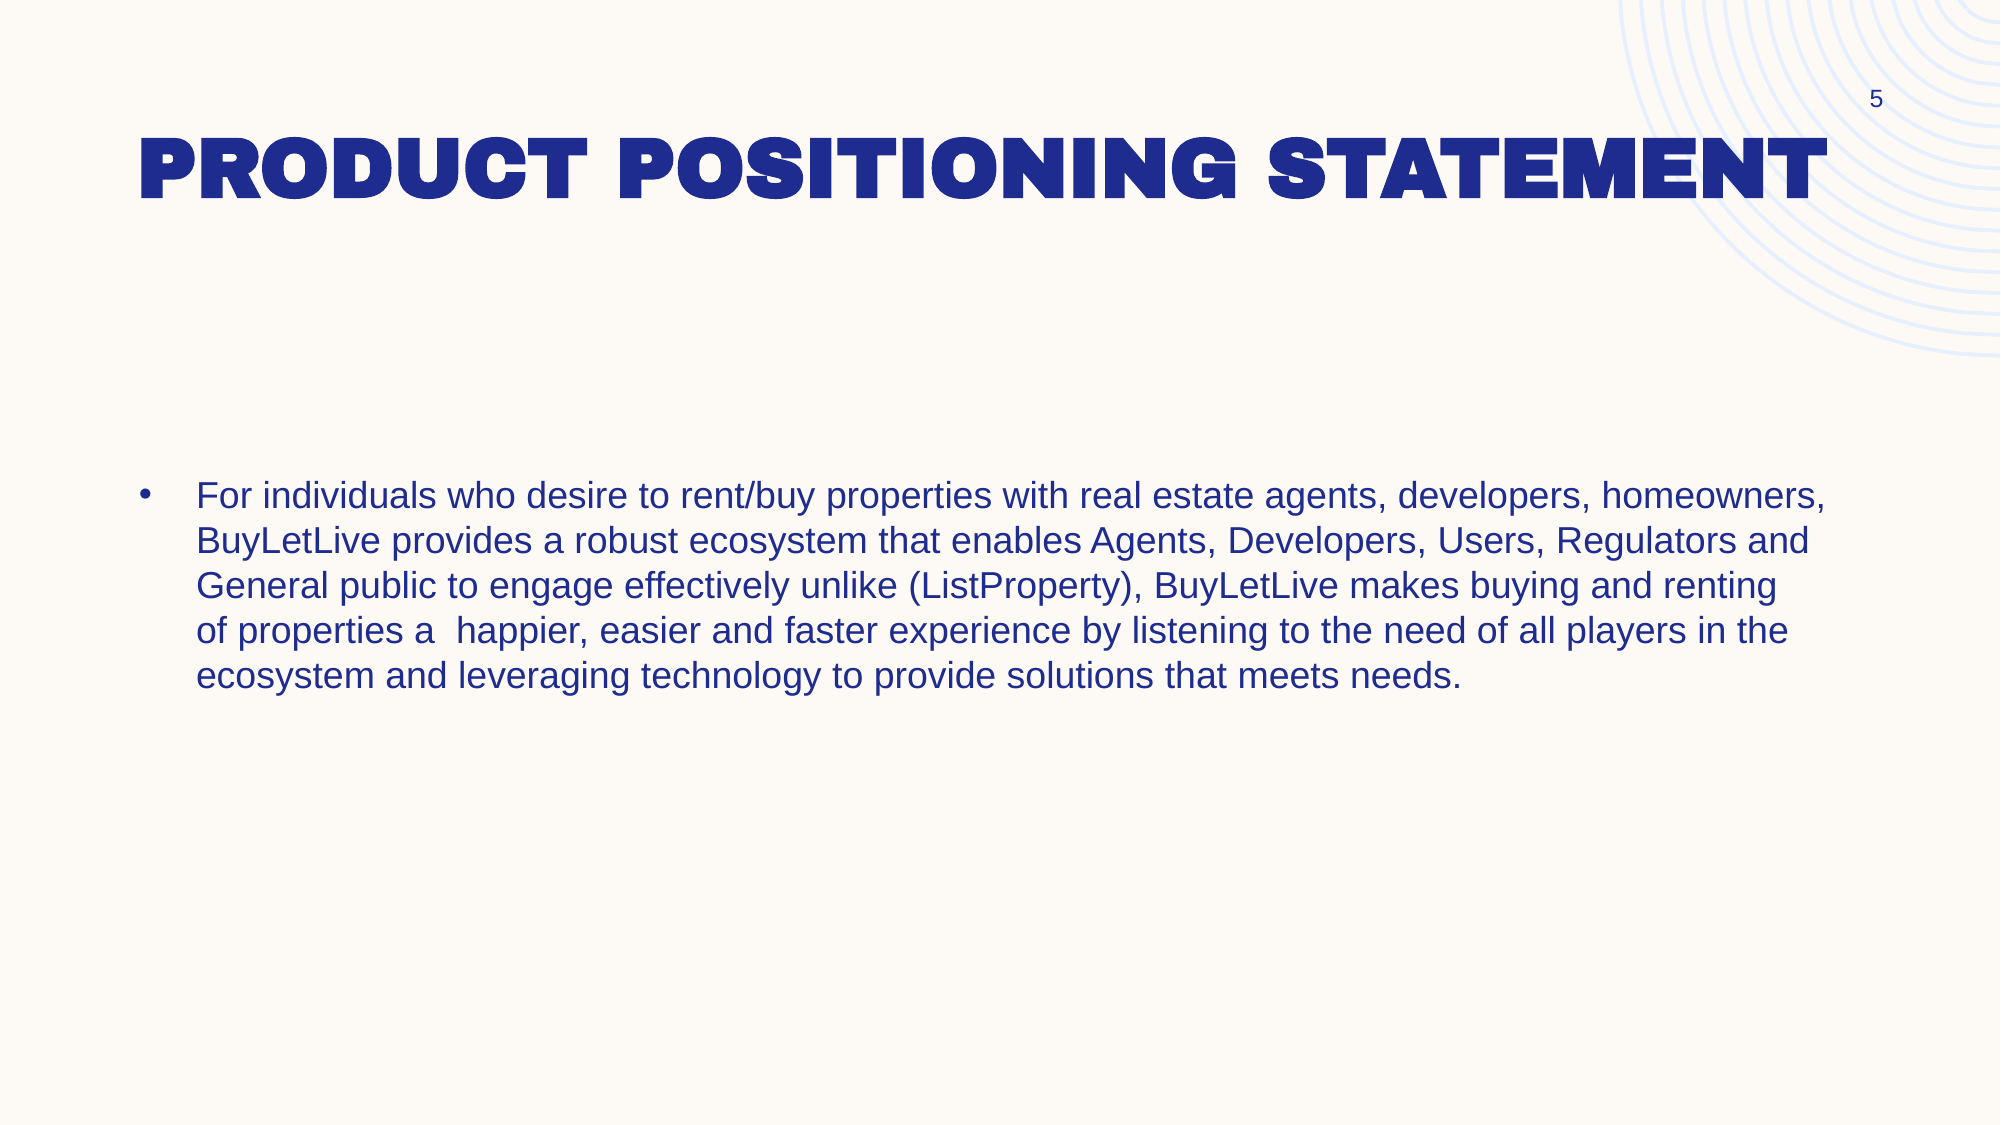

5
# Product positioning statement
For individuals who desire to rent/buy properties with real estate agents, developers, homeowners, BuyLetLive provides a robust ecosystem that enables Agents, Developers, Users, Regulators and General public to engage effectively unlike (ListProperty), BuyLetLive makes buying and renting of properties a  happier, easier and faster experience by listening to the need of all players in the ecosystem and leveraging technology to provide solutions that meets needs.